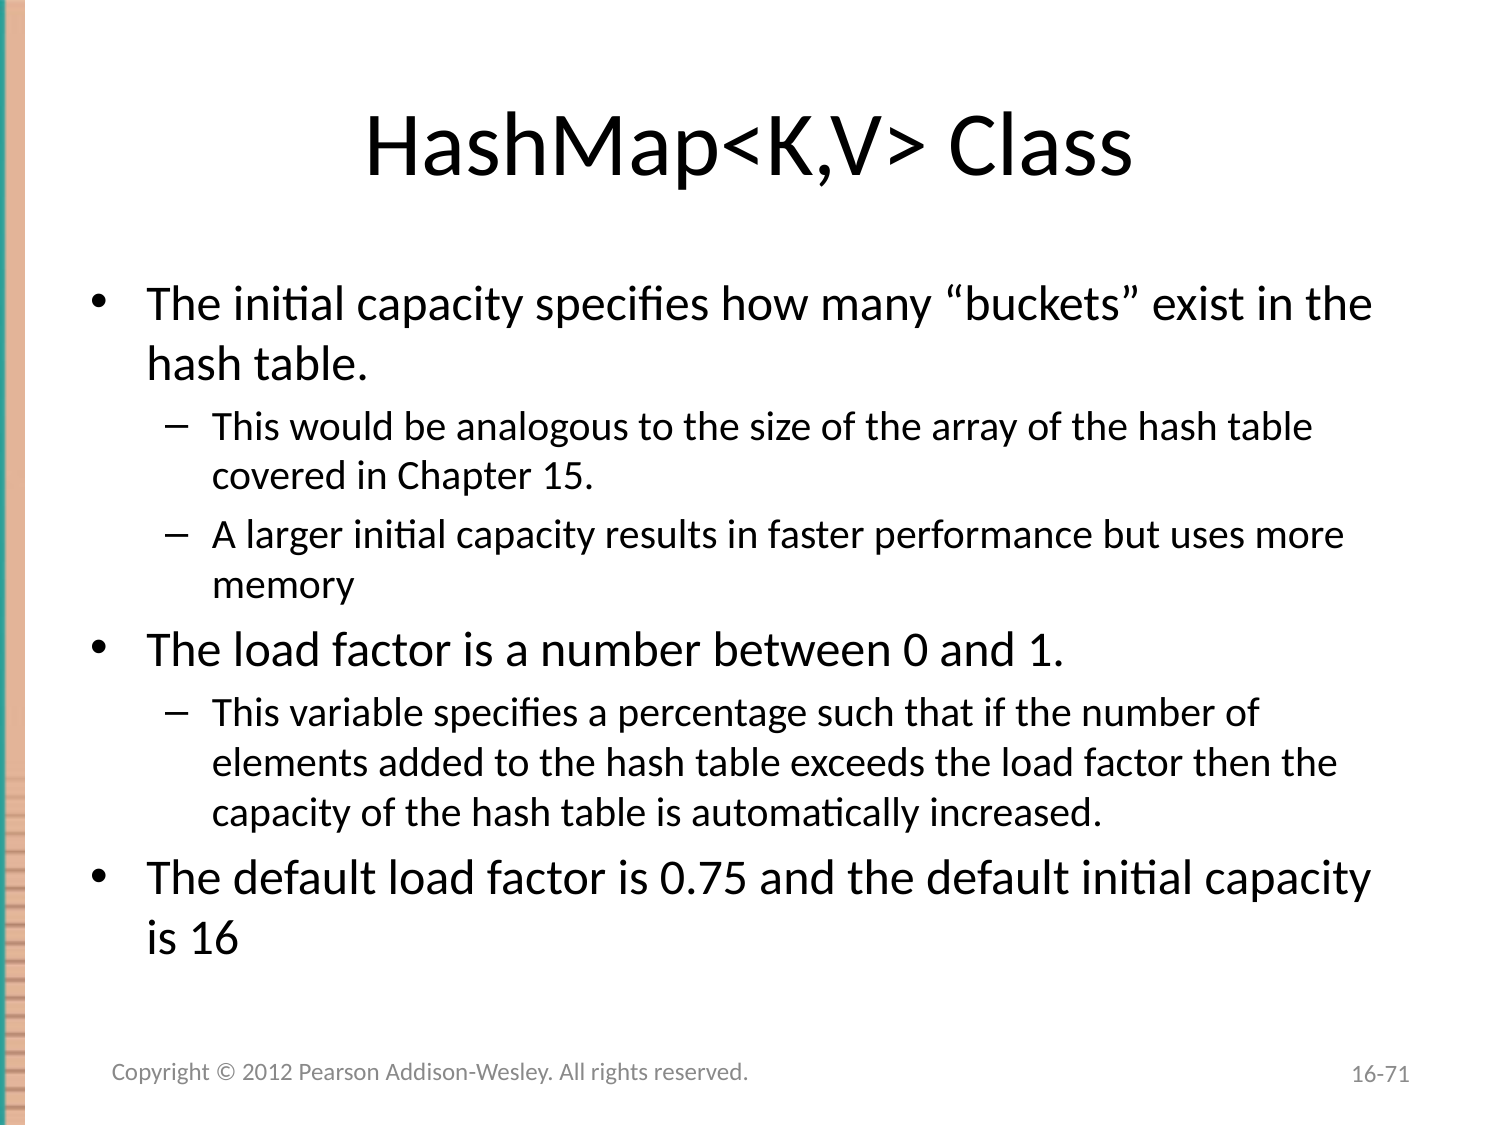

# HashMap<K,V> Class
The initial capacity specifies how many “buckets” exist in the hash table.
This would be analogous to the size of the array of the hash table covered in Chapter 15.
A larger initial capacity results in faster performance but uses more memory
The load factor is a number between 0 and 1.
This variable specifies a percentage such that if the number of elements added to the hash table exceeds the load factor then the capacity of the hash table is automatically increased.
The default load factor is 0.75 and the default initial capacity is 16
Copyright © 2012 Pearson Addison-Wesley. All rights reserved.
16-71